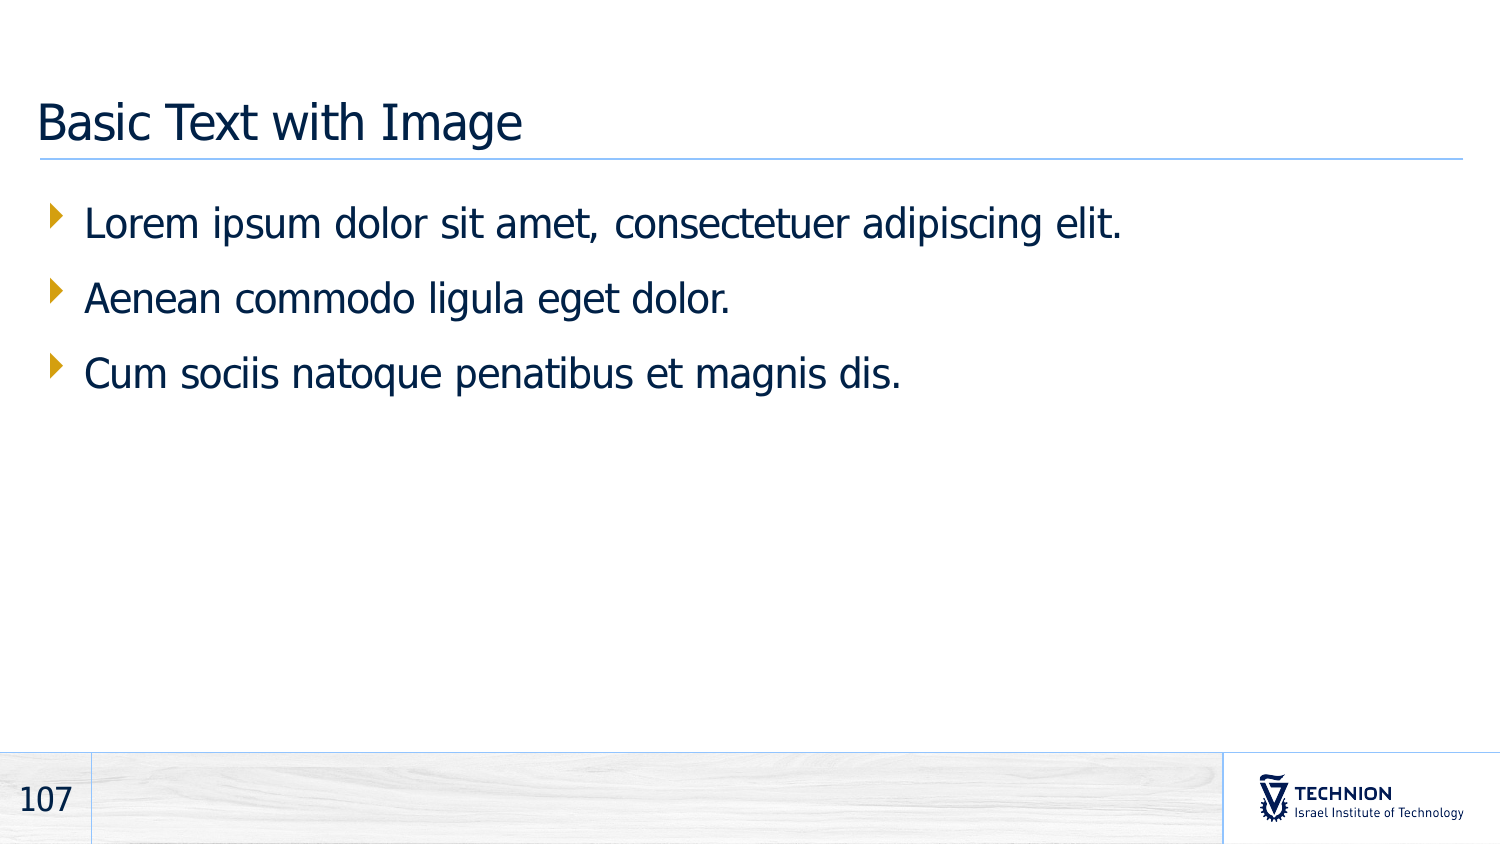

# Basic Text with Image
Lorem ipsum dolor sit amet, consectetuer adipiscing elit.
Aenean commodo ligula eget dolor.
Cum sociis natoque penatibus et magnis dis.

107